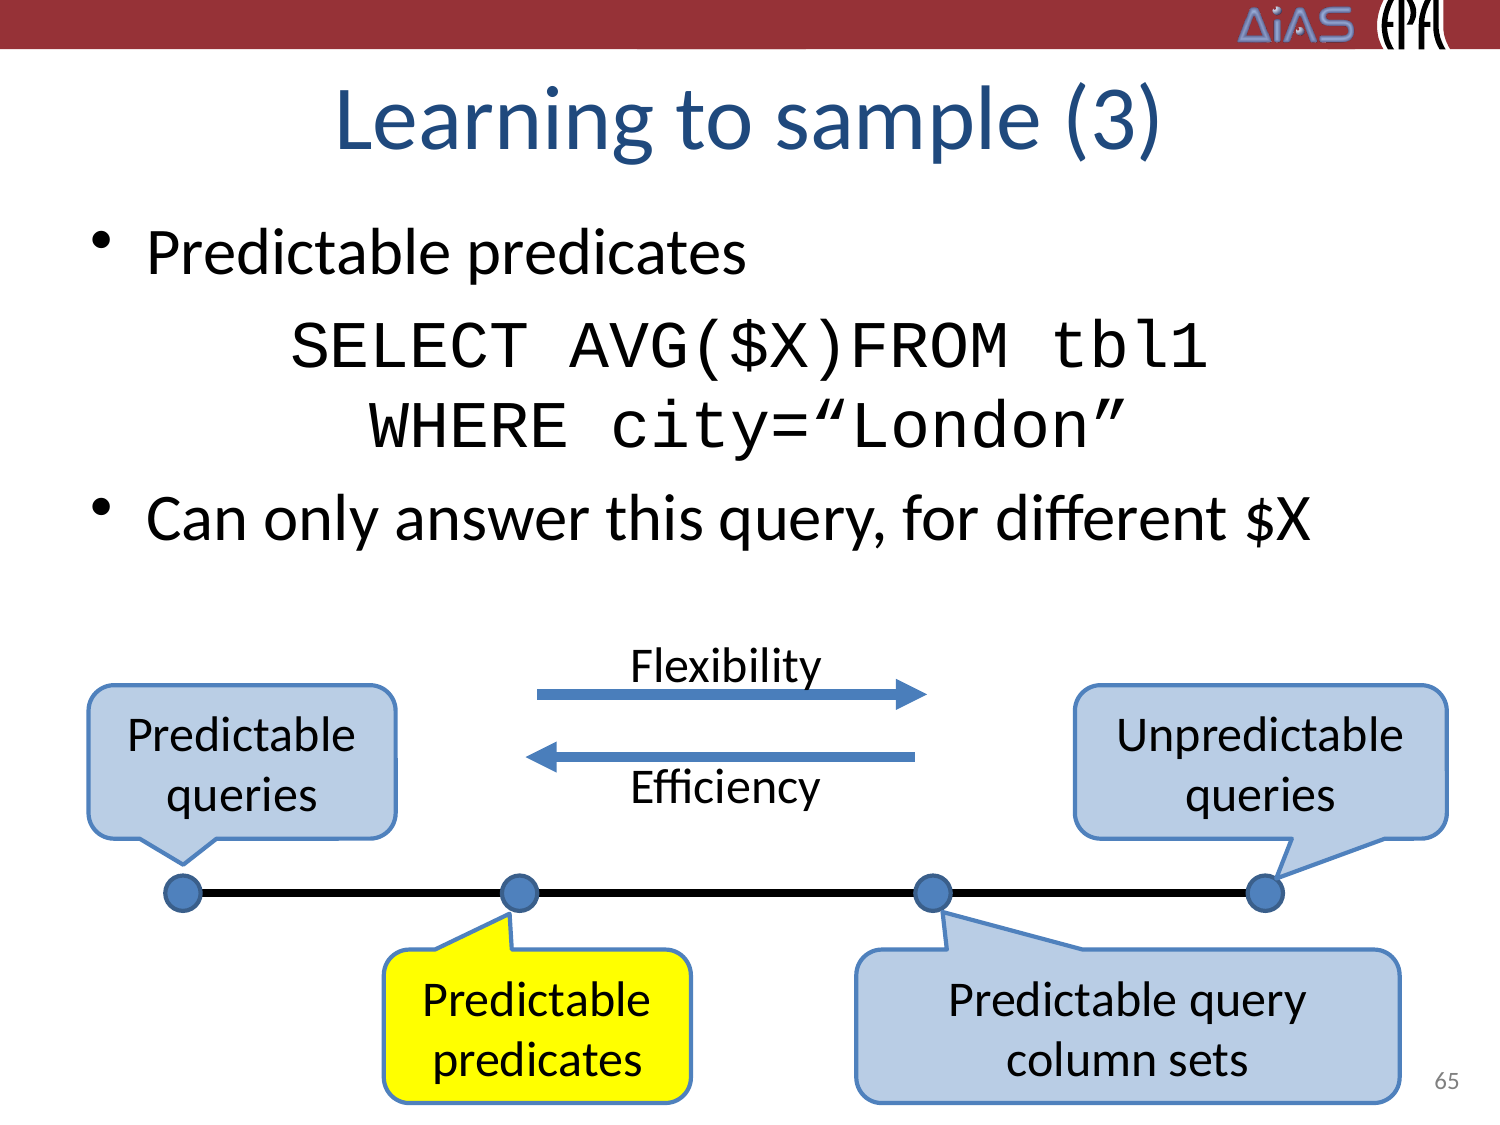

# Learning to sample (3)
Predictable predicates
SELECT AVG($X)FROM tbl1
WHERE city=“London”
Can only answer this query, for different $X
Flexibility
Predictable queries
Unpredictable queries
Efficiency

Predictable predicates
Predictable query column sets
65